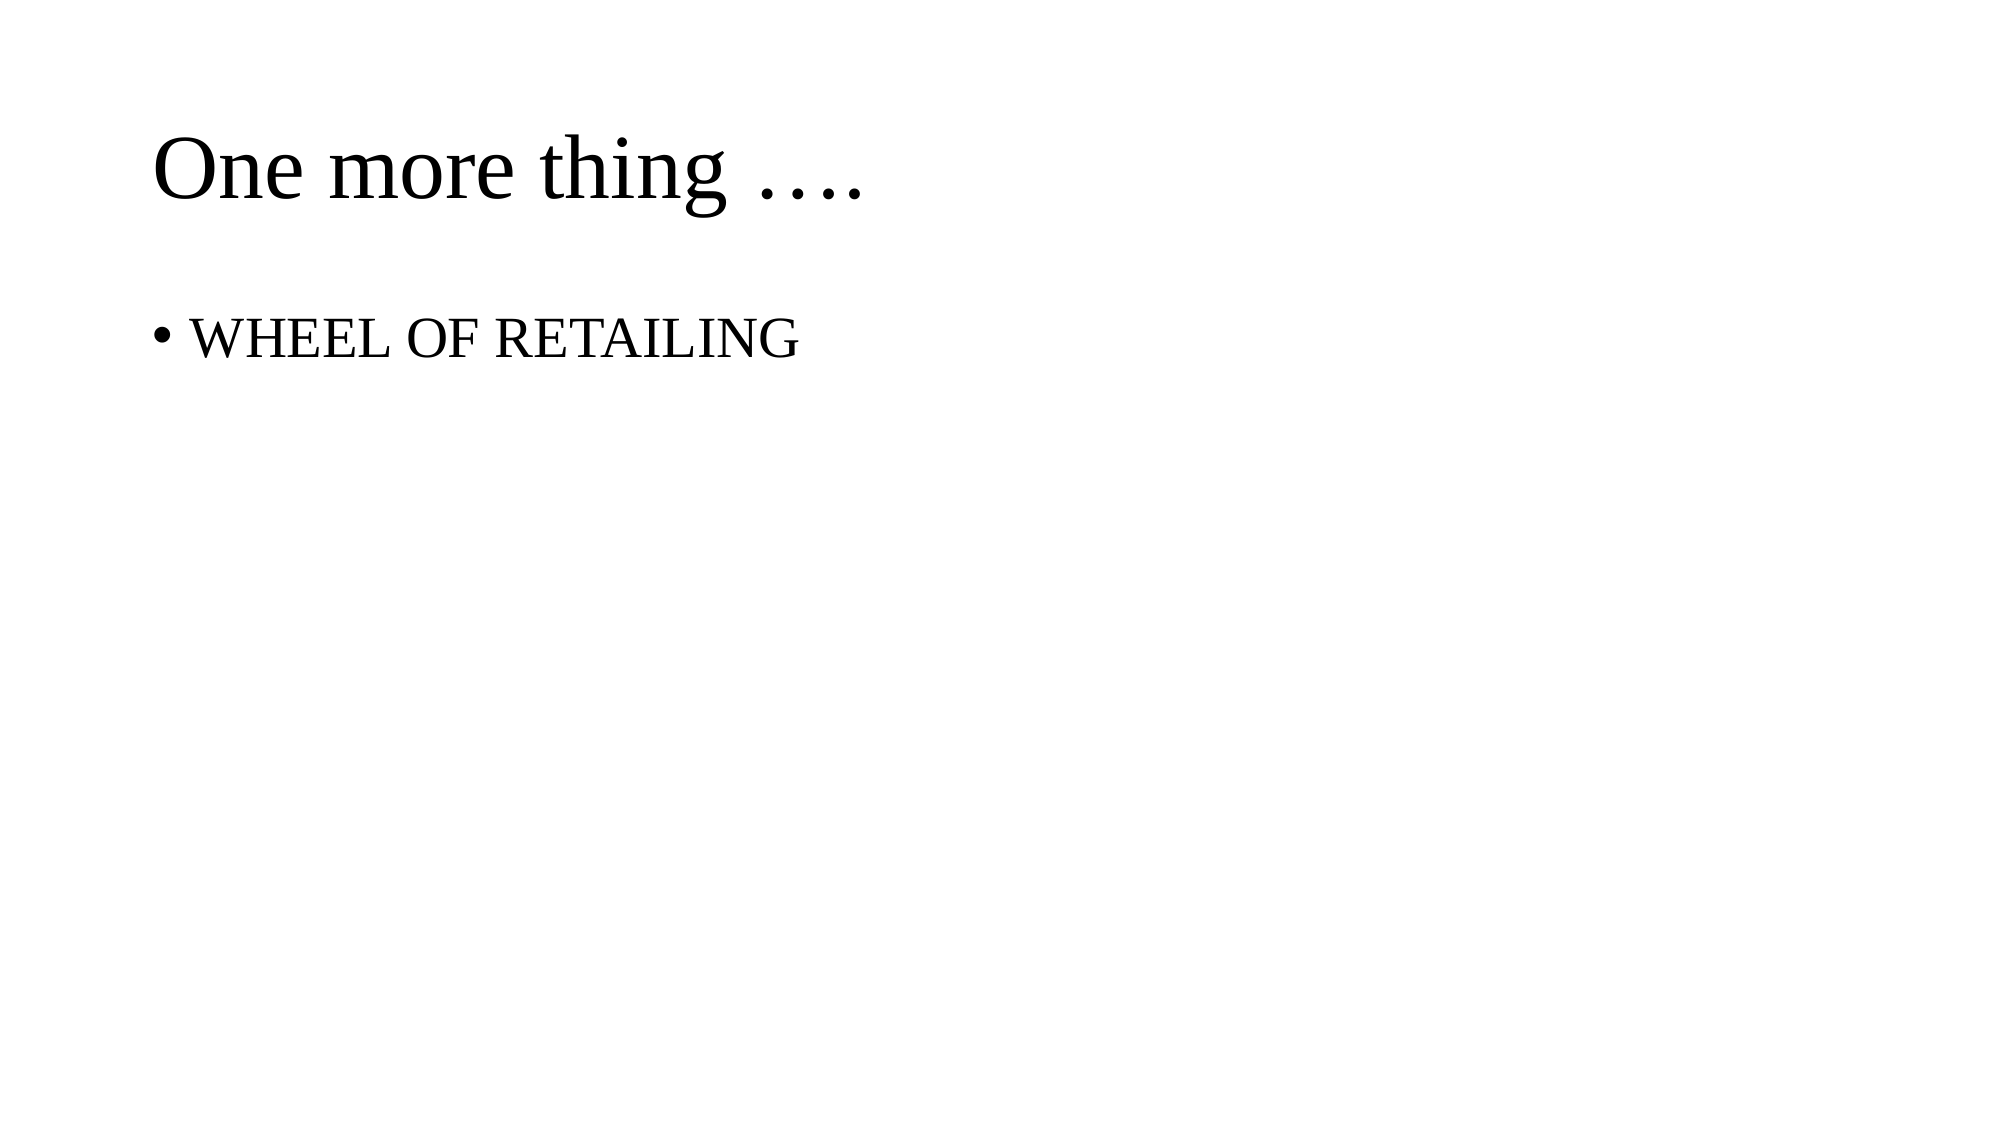

# One more thing ….
WHEEL OF RETAILING